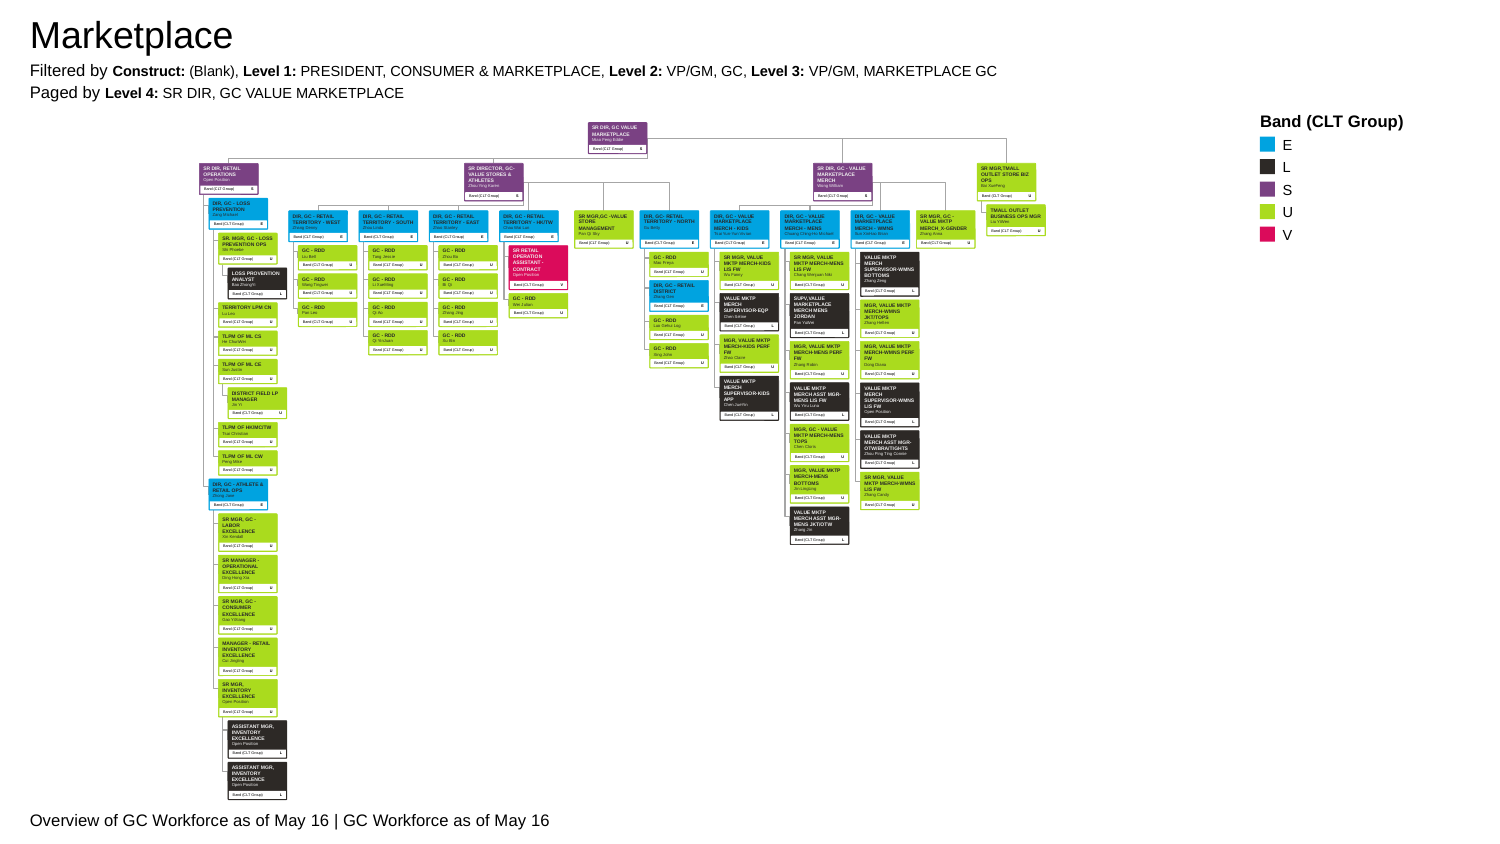

Marketplace
Filtered by Construct: (Blank), Level 1: PRESIDENT, CONSUMER & MARKETPLACE, Level 2: VP/GM, GC, Level 3: VP/GM, MARKETPLACE GC
Paged by Level 4: SR DIR, GC VALUE MARKETPLACE
Band (CLT Group)

E

L

S

U

V

SR DIR, GC VALUE MARKETPLACE
Miao Feng Eddie

Band (CLT Group)
S

SR DIR, RETAIL OPERATIONS
Open Position

Band (CLT Group)
S

SR DIRECTOR, GC-VALUE STORES & ATHLETES
Zhou Ying Karen

Band (CLT Group)
S

SR DIR, GC - VALUE MARKETPLACE MERCH
Wong William

Band (CLT Group)
S

SR MGR,TMALL OUTLET STORE BIZ OPS
Bai XueFeng

Band (CLT Group)
U

DIR, GC - LOSS PREVENTION
Zang Michael

Band (CLT Group)
E

TMALL OUTLET BUSINESS OPS MGR
Liu YiWen

Band (CLT Group)
U

DIR, GC - RETAIL TERRITORY - WEST
Zhang Denny

Band (CLT Group)
E

DIR, GC - RETAIL TERRITORY - SOUTH
Zhou Linda

Band (CLT Group)
E

DIR, GC - RETAIL TERRITORY - EAST
Zhao Stanley

Band (CLT Group)
E

DIR, GC - RETAIL TERRITORY - HK/TW
Chau Wai Lun

Band (CLT Group)
E

SR MGR,GC -VALUE STORE MANAGEMENT
Pan Qi Sky

Band (CLT Group)
U

DIR, GC- RETAIL TERRITORY - NORTH
Gu Betty

Band (CLT Group)
E

DIR, GC - VALUE MARKETPLACE MERCH - KIDS
Tsai Yun-Yun Vivian

Band (CLT Group)
E

DIR, GC - VALUE MARKETPLACE MERCH - MENS
Chuang Ching-Ho Michael

Band (CLT Group)
E

DIR, GC - VALUE MARKETPLACE MERCH - WMNS
Sun XinHao Brian

Band (CLT Group)
E

SR MGR, GC - VALUE MKTP MERCH_X-GENDER
Zhang Anna

Band (CLT Group)
U

SR. MGR, GC - LOSS PREVENTION OPS
Shi Phoebe

Band (CLT Group)
U

GC - RDD
Liu Bell

Band (CLT Group)
U

GC - RDD
Tang Jessie

Band (CLT Group)
U

GC - RDD
Zhou Bo

Band (CLT Group)
U

SR RETAIL OPERATION ASSISTANT - CONTRACT
Open Position

Band (CLT Group)
V

GC - RDD
Mao Freya

Band (CLT Group)
U

SR MGR, VALUE MKTP MERCH-KIDS LIS FW
Wu Fanny

Band (CLT Group)
U

SR MGR, VALUE MKTP MERCH-MENS LIS FW
Chang Wenjuan Niki

Band (CLT Group)
U

VALUE MKTP MERCH SUPERVISOR-WMNS BOTTOMS
Zhang Zeng

Band (CLT Group)
L

LOSS PROVENTION ANALYST
Bao ZhongYi

Band (CLT Group)
L

GC - RDD
Wang Tingwei

Band (CLT Group)
U

GC - RDD
Li XueMing

Band (CLT Group)
U

GC - RDD
Bi Qi

Band (CLT Group)
U

DIR, GC - RETAIL DISTRICT
Zhang Gen

Band (CLT Group)
E

GC - RDD
Wei Julian

Band (CLT Group)
U

VALUE MKTP MERCH SUPERVISOR-EQP
Chen Seline

Band (CLT Group)
L

SUPV,VALUE MARKETPLACE MERCH MENS JORDAN
Pan YuWei

Band (CLT Group)
L

MGR, VALUE MKTP MERCH-WMNS JKT/TOPS
Zhang Hellen

Band (CLT Group)
U

GC - RDD
Pan Leo

Band (CLT Group)
U

GC - RDD
Qi Ao

Band (CLT Group)
U

GC - RDD
Zhang Jing

Band (CLT Group)
U

TERRITORY LPM CN
Lu Leo

Band (CLT Group)
U

GC - RDD
Luo Gehui Log

Band (CLT Group)
U

GC - RDD
Qi YinJuan

Band (CLT Group)
U

GC - RDD
Xu Bin

Band (CLT Group)
U

TLPM OF ML CS
He ChunWei

Band (CLT Group)
U

MGR, VALUE MKTP MERCH-KIDS PERF FW
Zhao Claire

Band (CLT Group)
U

MGR, VALUE MKTP MERCH-MENS PERF FW
Zhang Robin

Band (CLT Group)
U

MGR, VALUE MKTP MERCH-WMNS PERF FW
Dong Diana

Band (CLT Group)
U

GC - RDD
Xing John

Band (CLT Group)
U

TLPM OF ML CE
Sun Justin

Band (CLT Group)
U

VALUE MKTP MERCH SUPERVISOR-KIDS APP
Chen JueYin

Band (CLT Group)
L

VALUE MKTP MERCH ASST MGR-MENS LIS FW
Wu Yiru Luna

Band (CLT Group)
L

VALUE MKTP MERCH SUPERVISOR-WMNS LIS FW
Open Position

Band (CLT Group)
L

DISTRICT FIELD LP MANAGER
Jin Yi

Band (CLT Group)
U

TLPM OF HK/MC/TW
Tsai Christian

Band (CLT Group)
U

MGR, GC - VALUE MKTP MERCH-MENS TOPS
Chen Cloris

Band (CLT Group)
U

VALUE MKTP MERCH ASST MGR-OTW/BRA/TIGHTS
Zhou Ping Ting Connie

Band (CLT Group)
L

TLPM OF ML CW
Peng Mike

Band (CLT Group)
U

MGR, VALUE MKTP MERCH-MENS BOTTOMS
Jin LingLing

Band (CLT Group)
U

SR MGR, VALUE MKTP MERCH-WMNS LIS FW
Zhang Candy

Band (CLT Group)
U

DIR, GC - ATHLETE & RETAIL OPS
Zhong Jane

Band (CLT Group)
E

VALUE MKTP MERCH ASST MGR-MENS JKT/OTW
Zhang Jin

Band (CLT Group)
L

SR MGR, GC - LABOR EXCELLENCE
Xin Kendall

Band (CLT Group)
U

SR MANAGER - OPERATIONAL EXCELLENCE
Ding Hong Xia

Band (CLT Group)
U

SR MGR, GC - CONSUMER EXCELLENCE
Gao YiXiang

Band (CLT Group)
U

MANAGER - RETAIL INVENTORY EXCELLENCE
Cui Jingling

Band (CLT Group)
U

SR MGR, INVENTORY EXCELLENCE
Open Position

Band (CLT Group)
U

ASSISTANT MGR, INVENTORY EXCELLENCE
Open Position

Band (CLT Group)
L

ASSISTANT MGR, INVENTORY EXCELLENCE
Open Position

Band (CLT Group)
L
Overview of GC Workforce as of May 16 | GC Workforce as of May 16